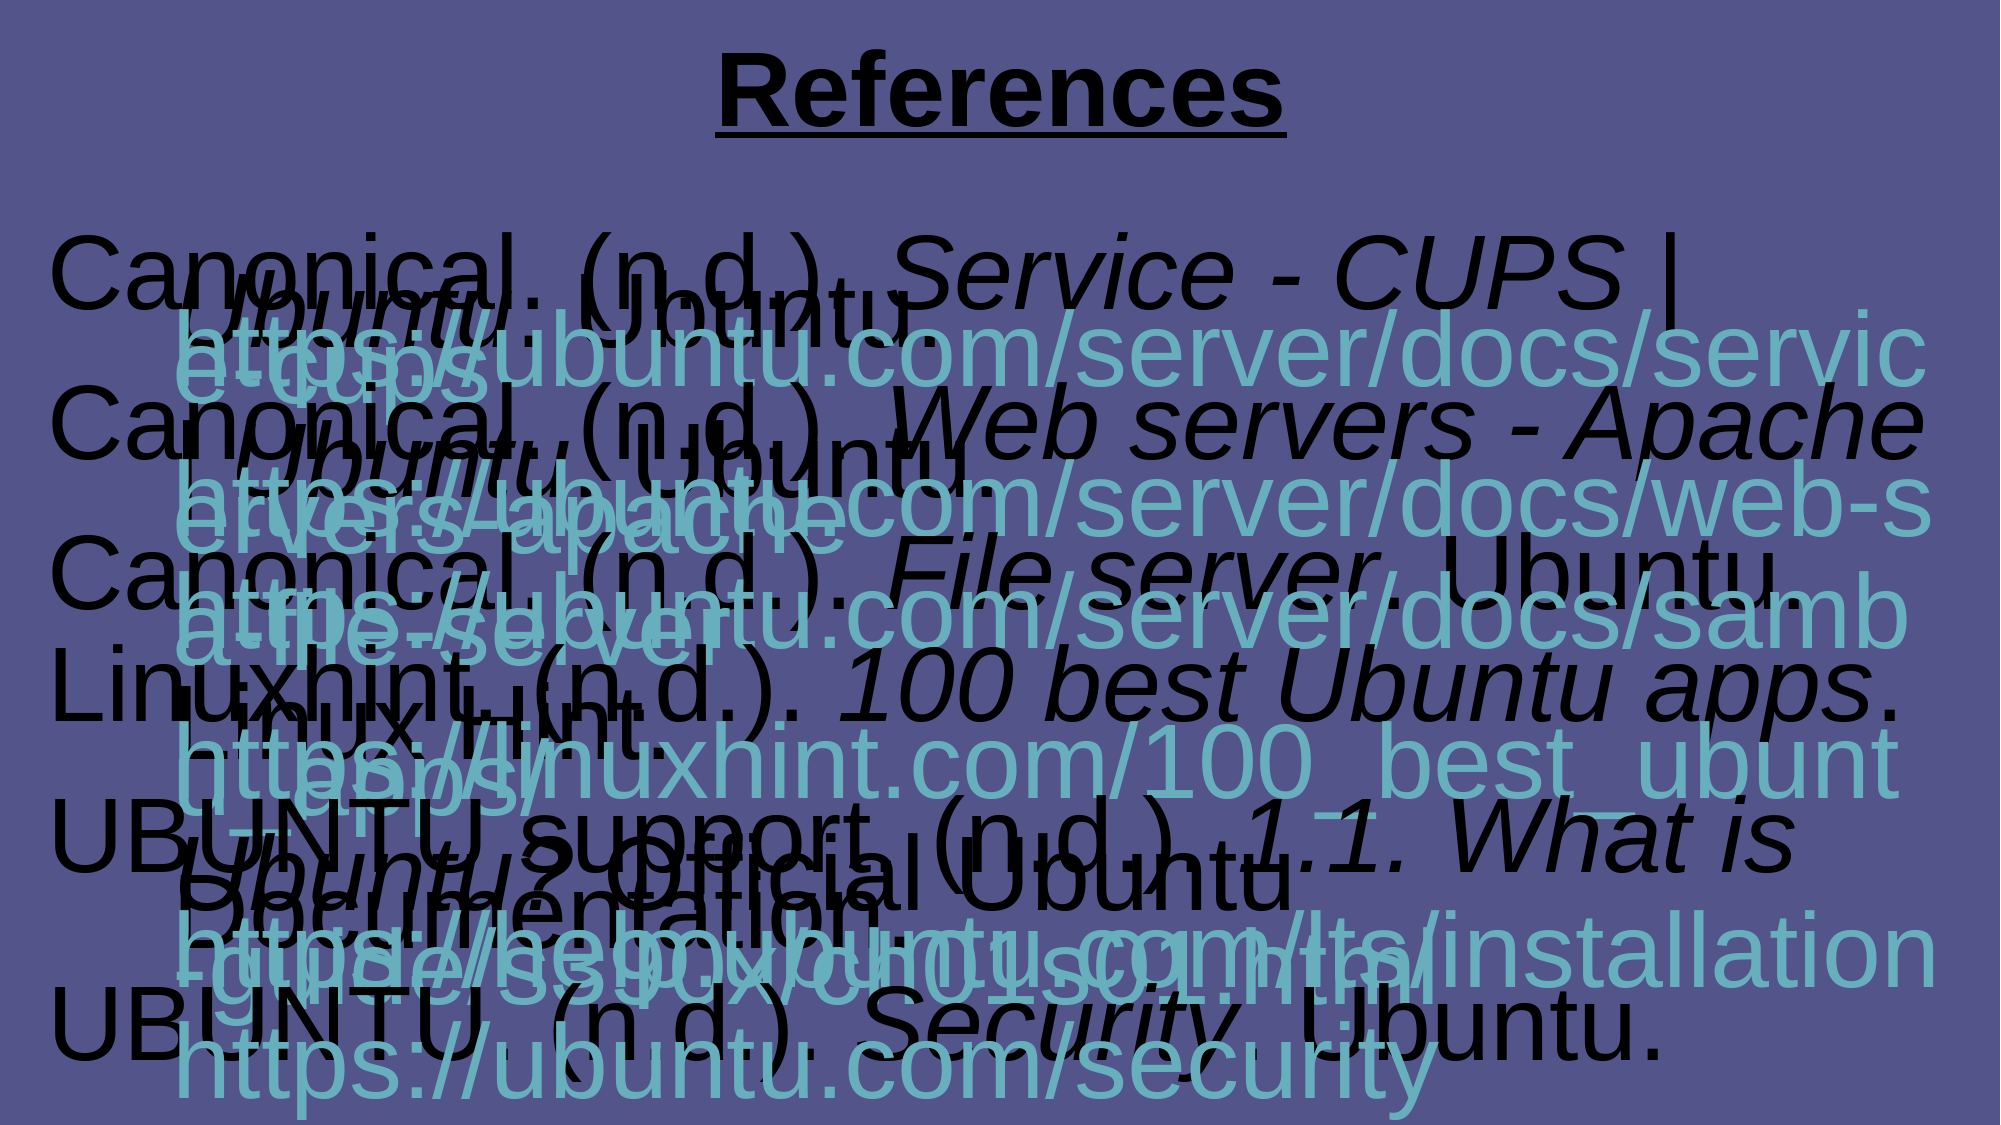

References

Canonical. (n.d.). Service - CUPS | Ubuntu. Ubuntu. https://ubuntu.com/server/docs/service-cups
Canonical. (n.d.). Web servers - Apache | Ubuntu. Ubuntu. https://ubuntu.com/server/docs/web-servers-apache
Canonical. (n.d.). File server. Ubuntu. https://ubuntu.com/server/docs/samba-file-server
Linuxhint. (n.d.). 100 best Ubuntu apps. Linux Hint. https://linuxhint.com/100_best_ubuntu_apps/
UBUNTU support. (n.d.). 1.1. What is Ubuntu? Official Ubuntu Documentation. https://help.ubuntu.com/lts/installation-guide/s390x/ch01s01.html
UBUNTU. (n.d.). Security. Ubuntu. https://ubuntu.com/security